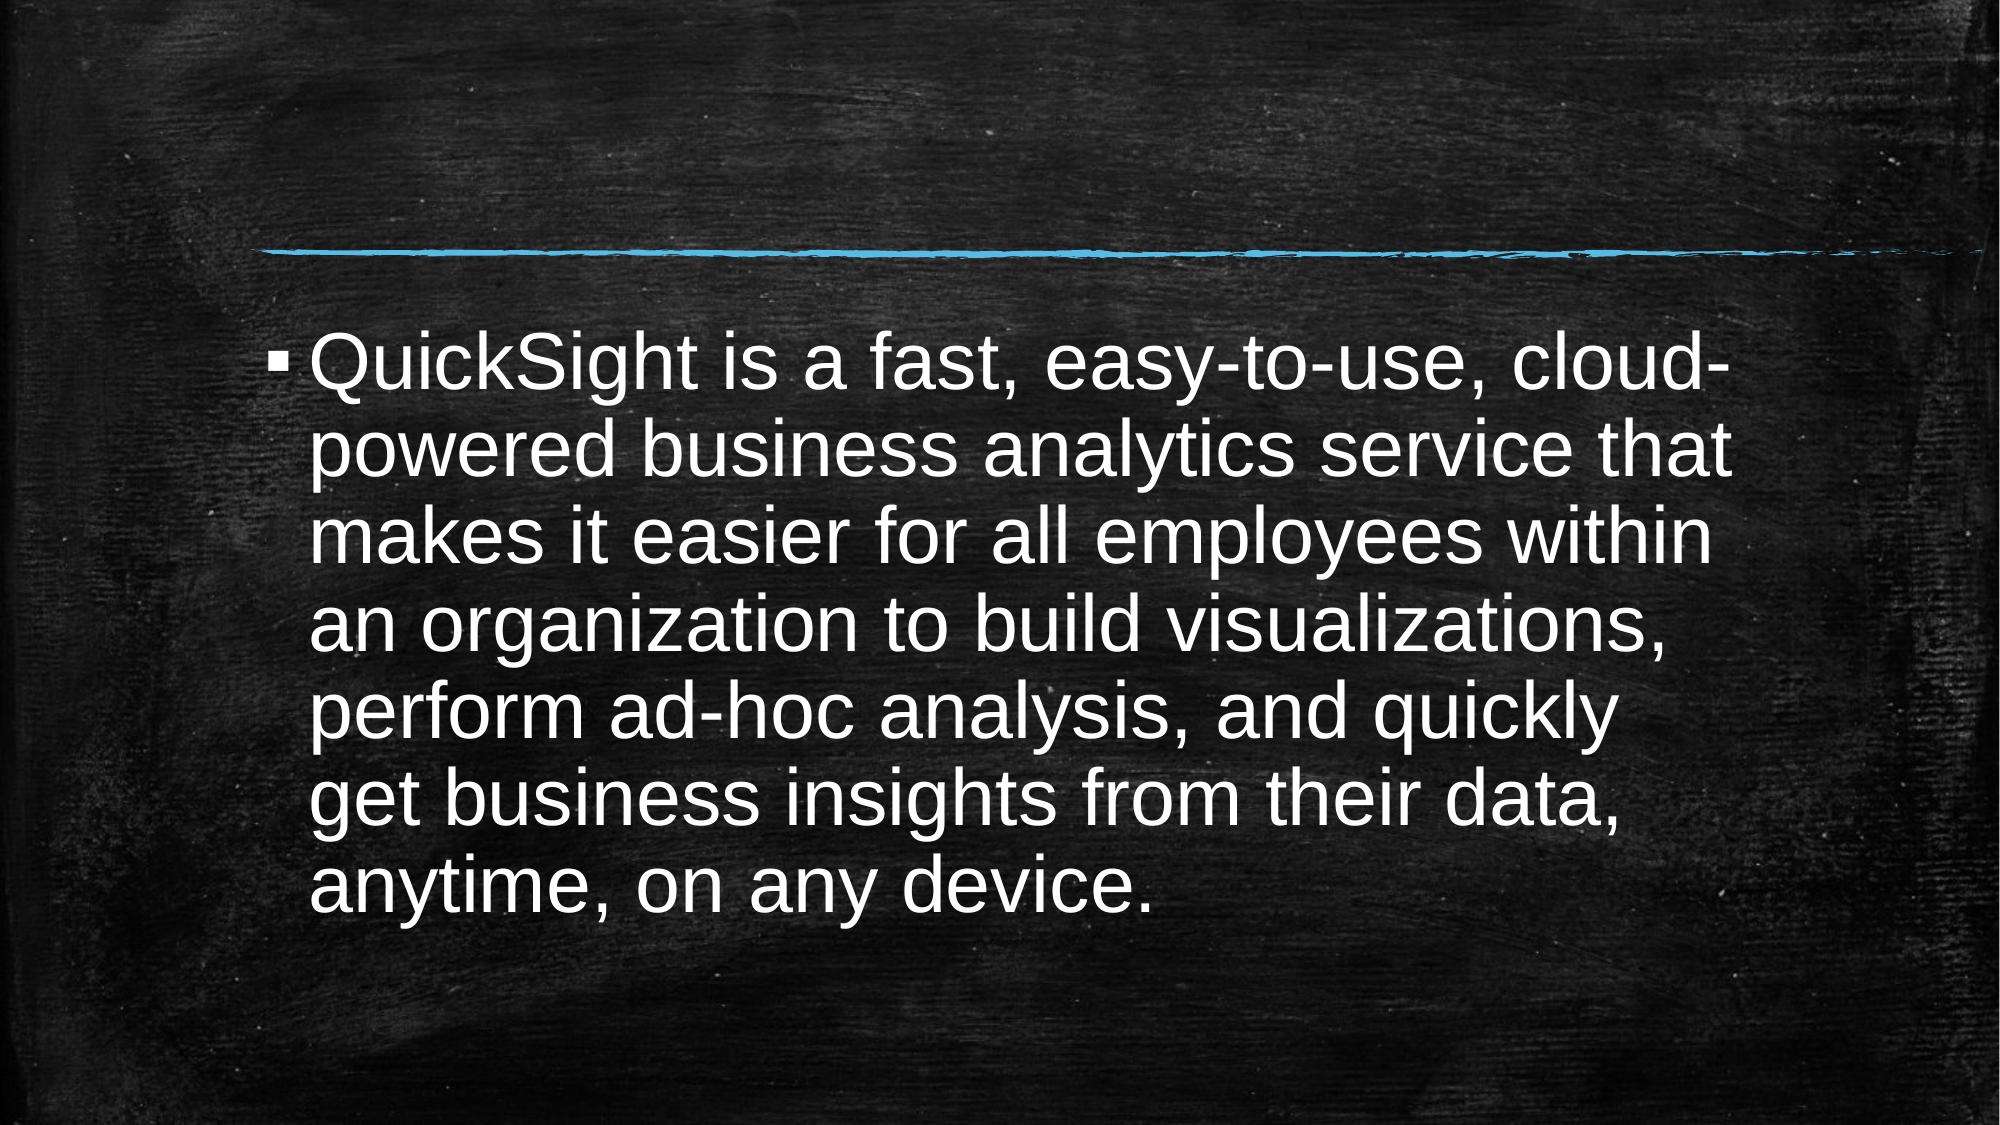

QuickSight is a fast, easy-to-use, cloud-powered business analytics service that makes it easier for all employees within an organization to build visualizations, perform ad-hoc analysis, and quickly get business insights from their data, anytime, on any device.